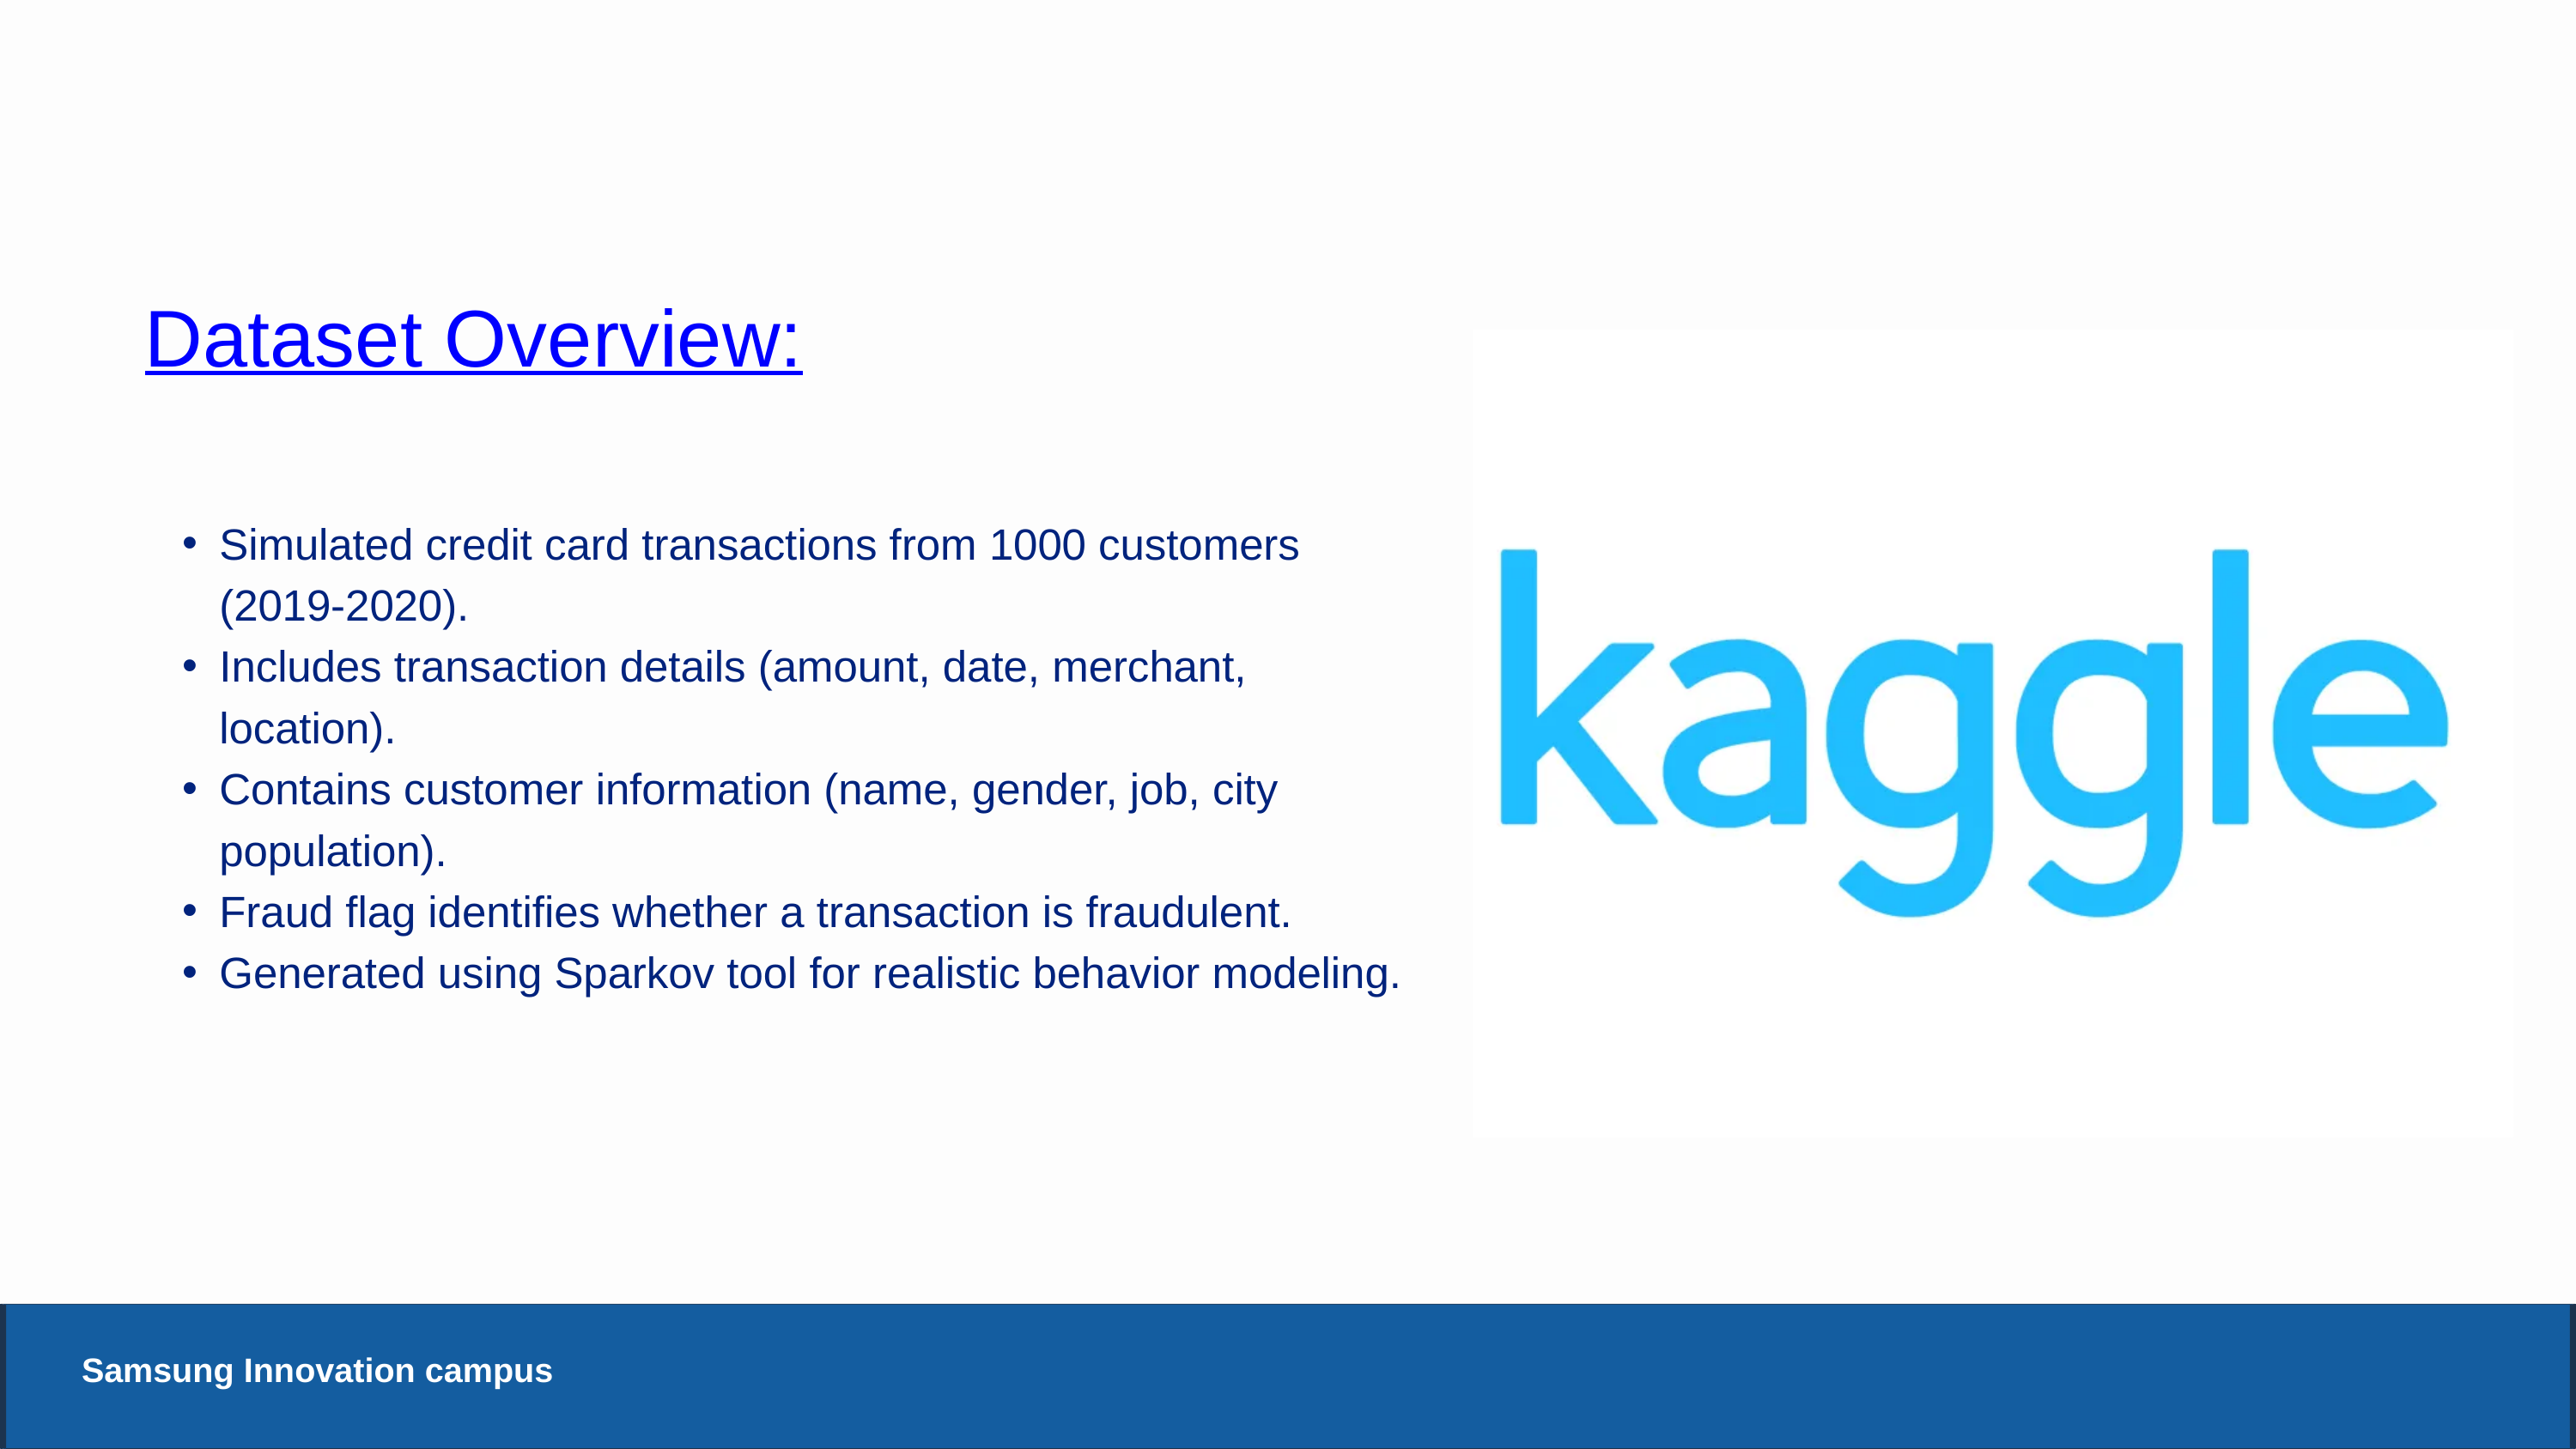

Dataset Overview:

Simulated credit card transactions from 1000 customers (2019-2020).
Includes transaction details (amount, date, merchant, location).
Contains customer information (name, gender, job, city population).
Fraud flag identifies whether a transaction is fraudulent.
Generated using Sparkov tool for realistic behavior modeling.

Samsung Innovation campus